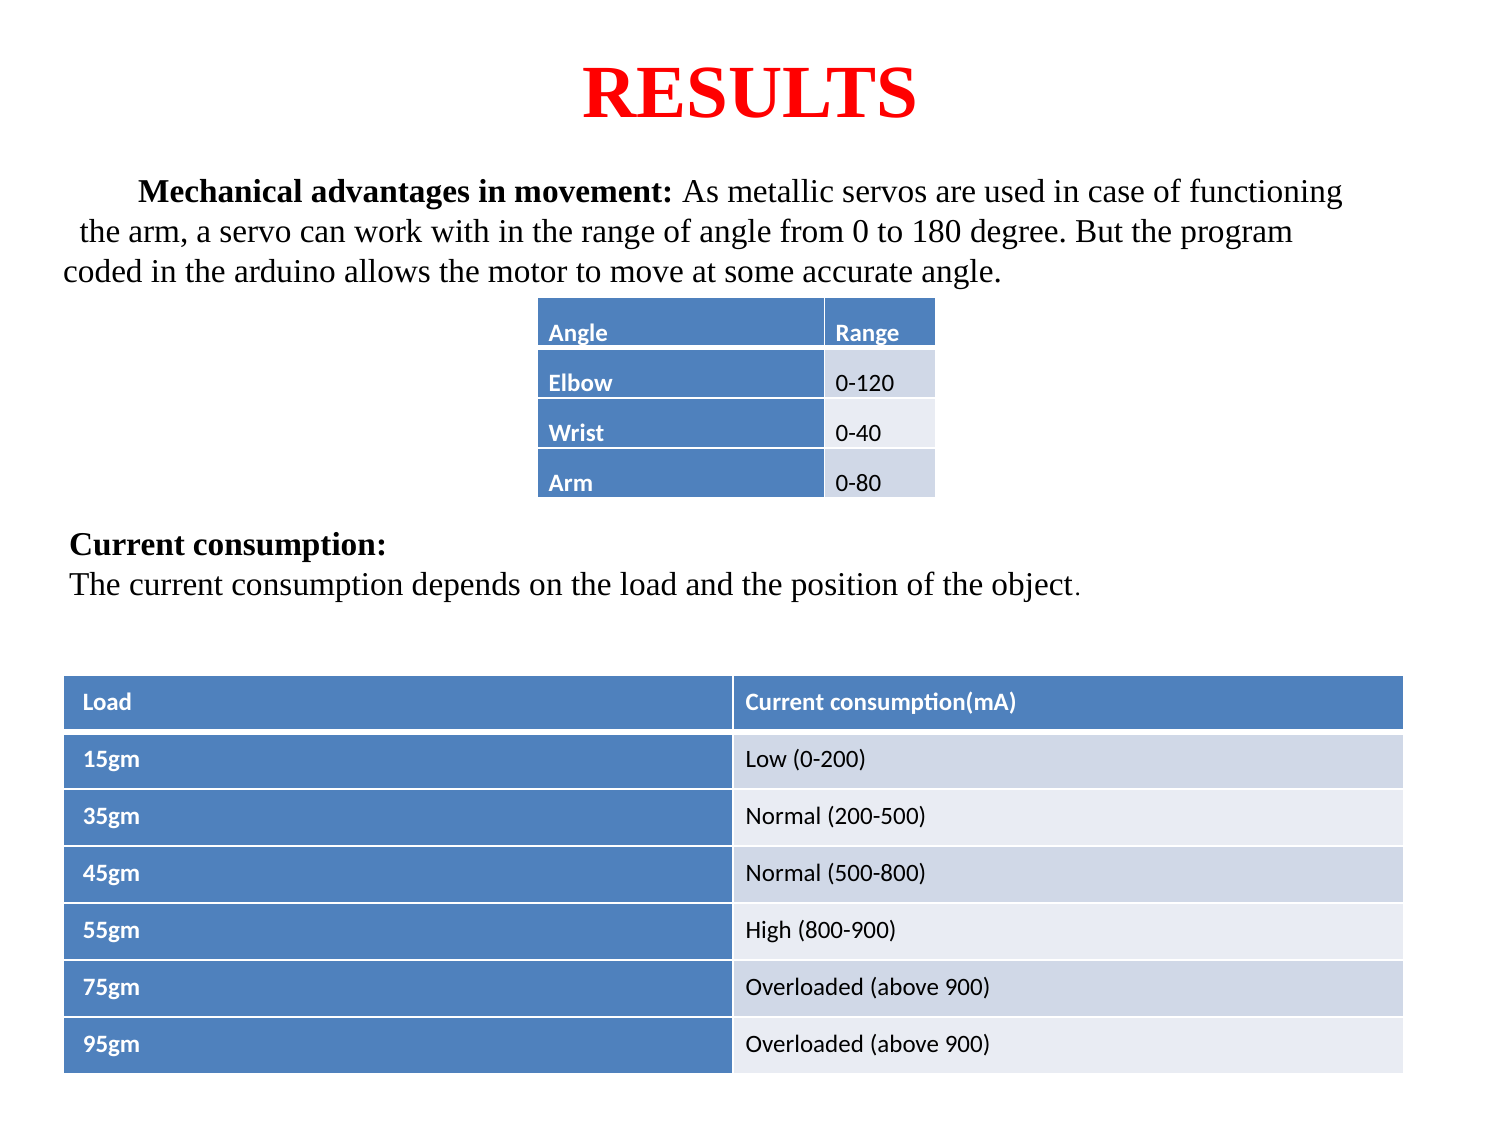

# RESULTS
Mechanical advantages in movement: As metallic servos are used in case of functioning       the arm, a servo can work with in the range of angle from 0 to 180 degree. But the program coded in the arduino allows the motor to move at some accurate angle.
| Angle | Range |
| --- | --- |
| Elbow | 0-120 |
| Wrist | 0-40 |
| Arm | 0-80 |
Current consumption:
The current consumption depends on the load and the position of the object.
| Load | Current consumption(mA) |
| --- | --- |
| 15gm | Low (0-200) |
| 35gm | Normal (200-500) |
| 45gm | Normal (500-800) |
| 55gm | High (800-900) |
| 75gm | Overloaded (above 900) |
| 95gm | Overloaded (above 900) |